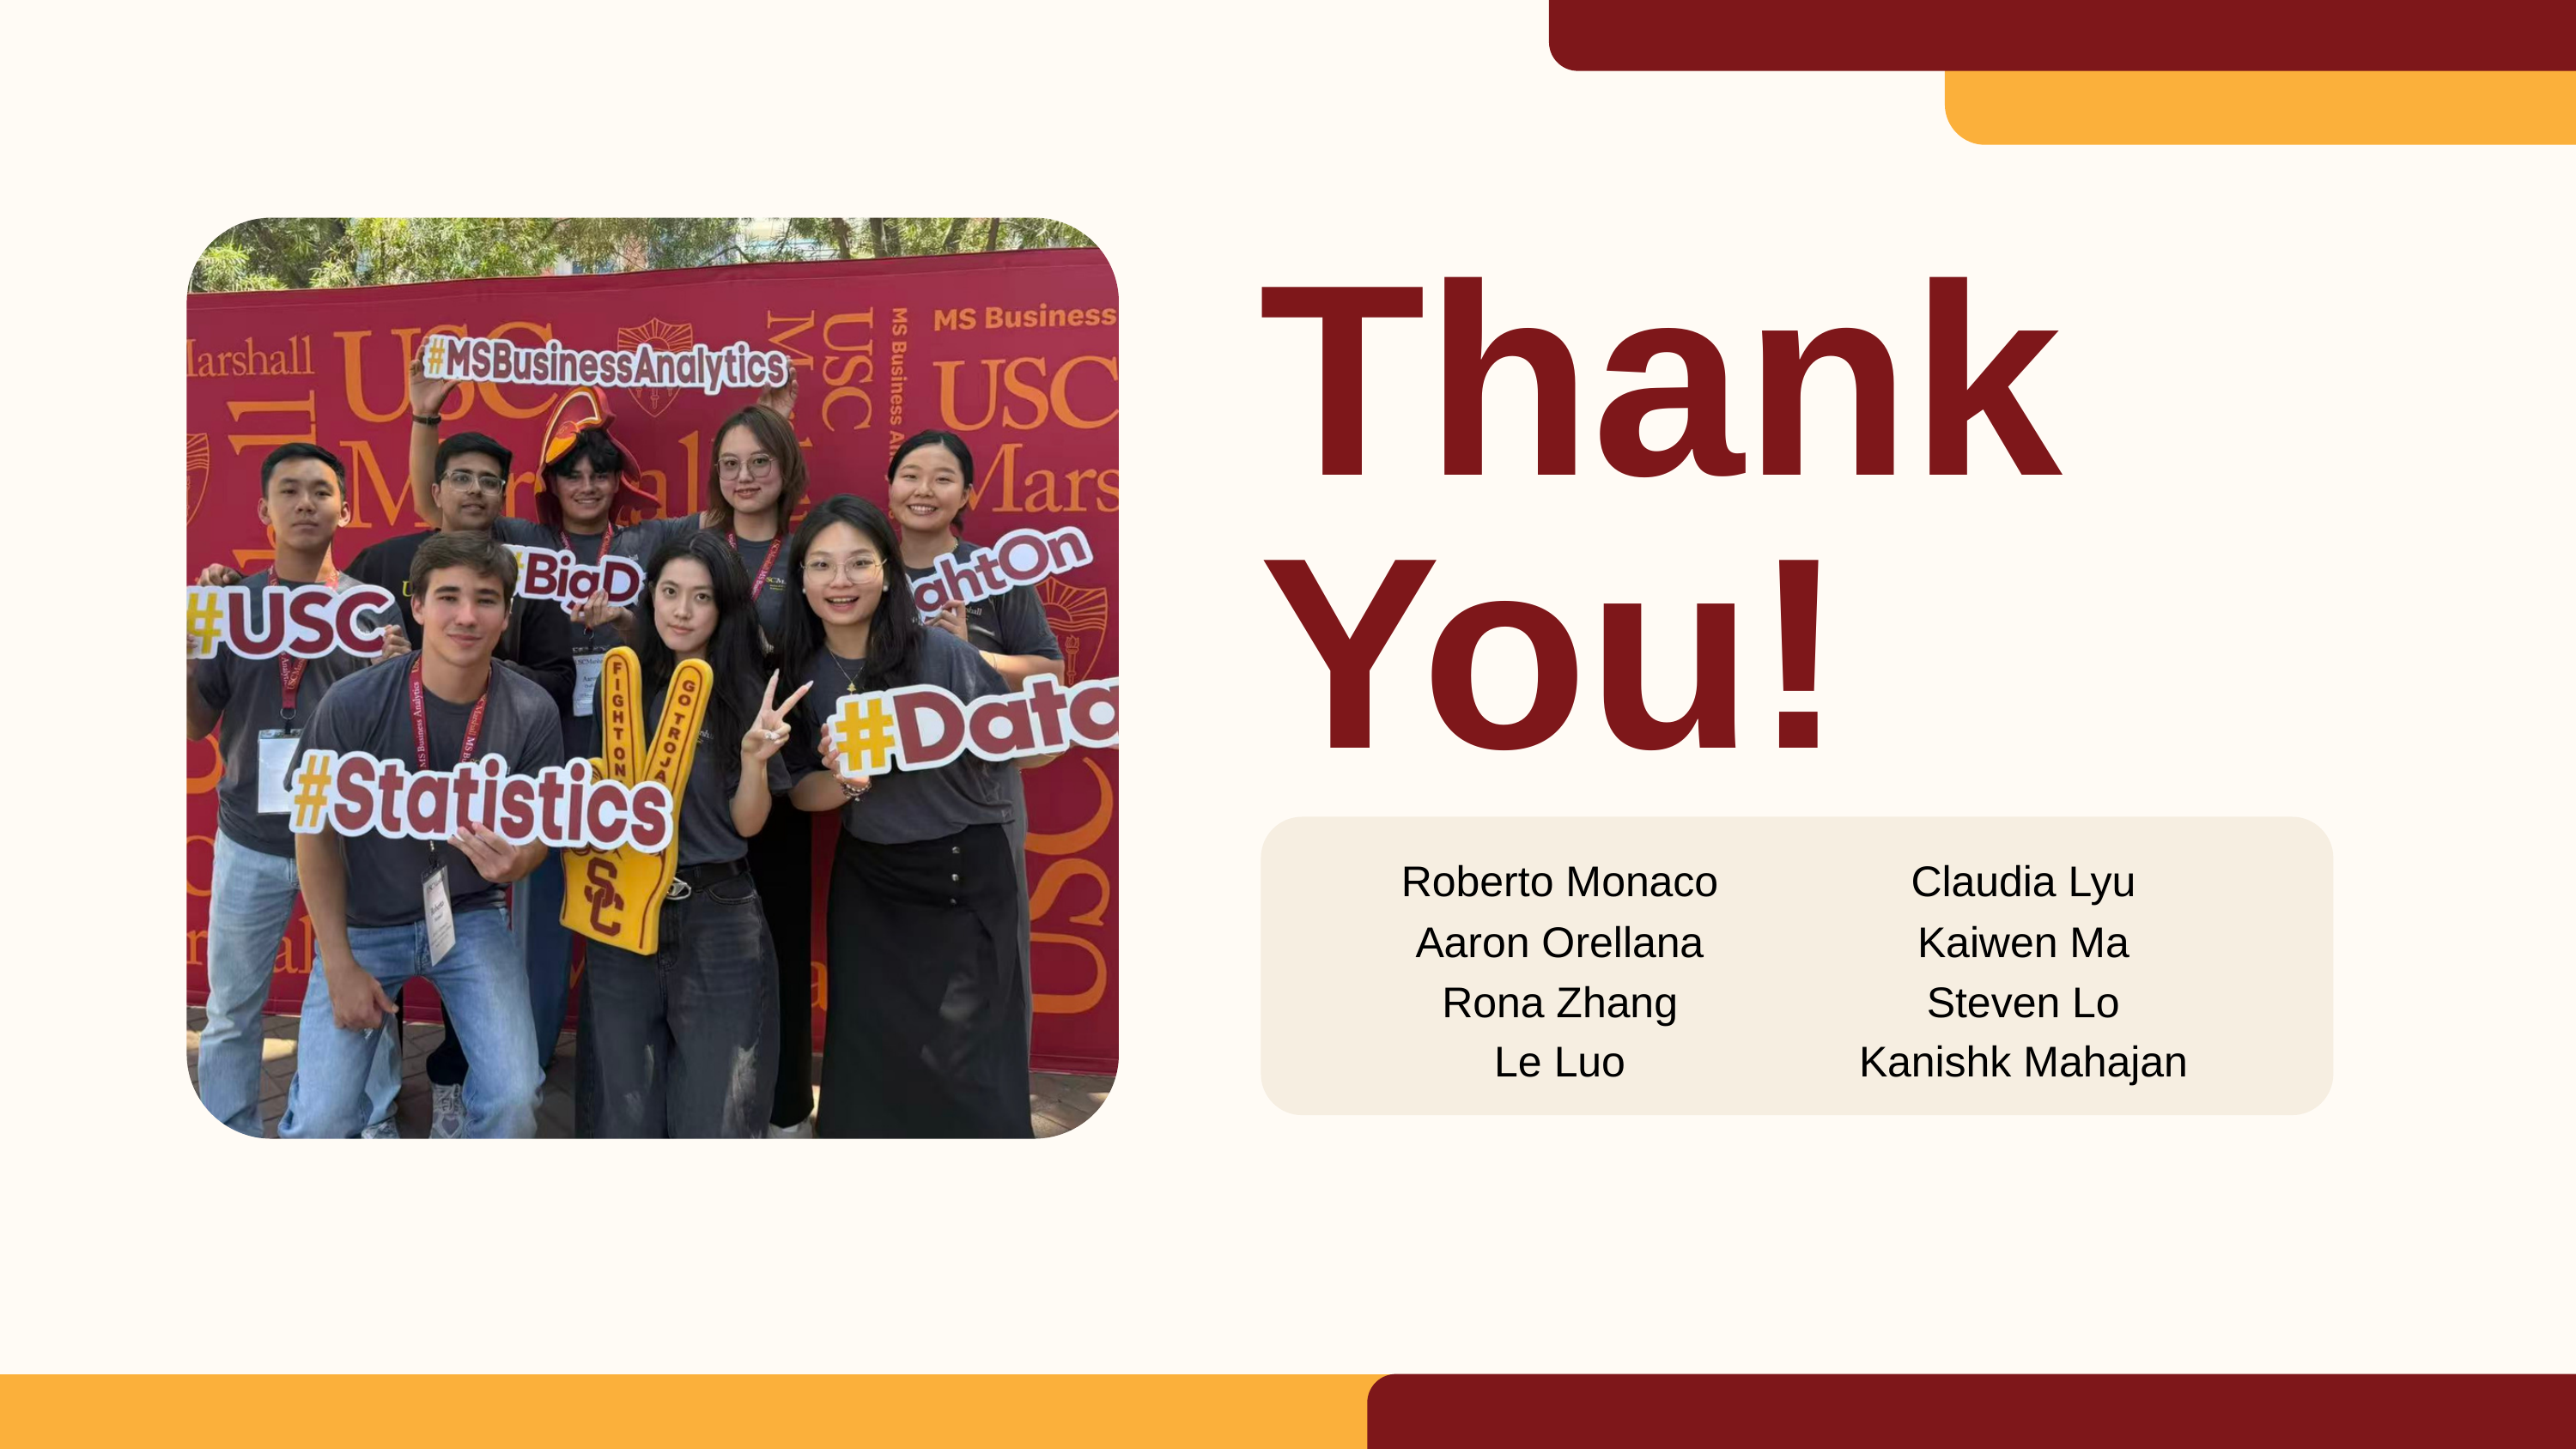

Thank You!

Roberto Monaco
Aaron Orellana
Rona Zhang
Le Luo

Claudia Lyu
Kaiwen Ma
Steven Lo
Kanishk Mahajan